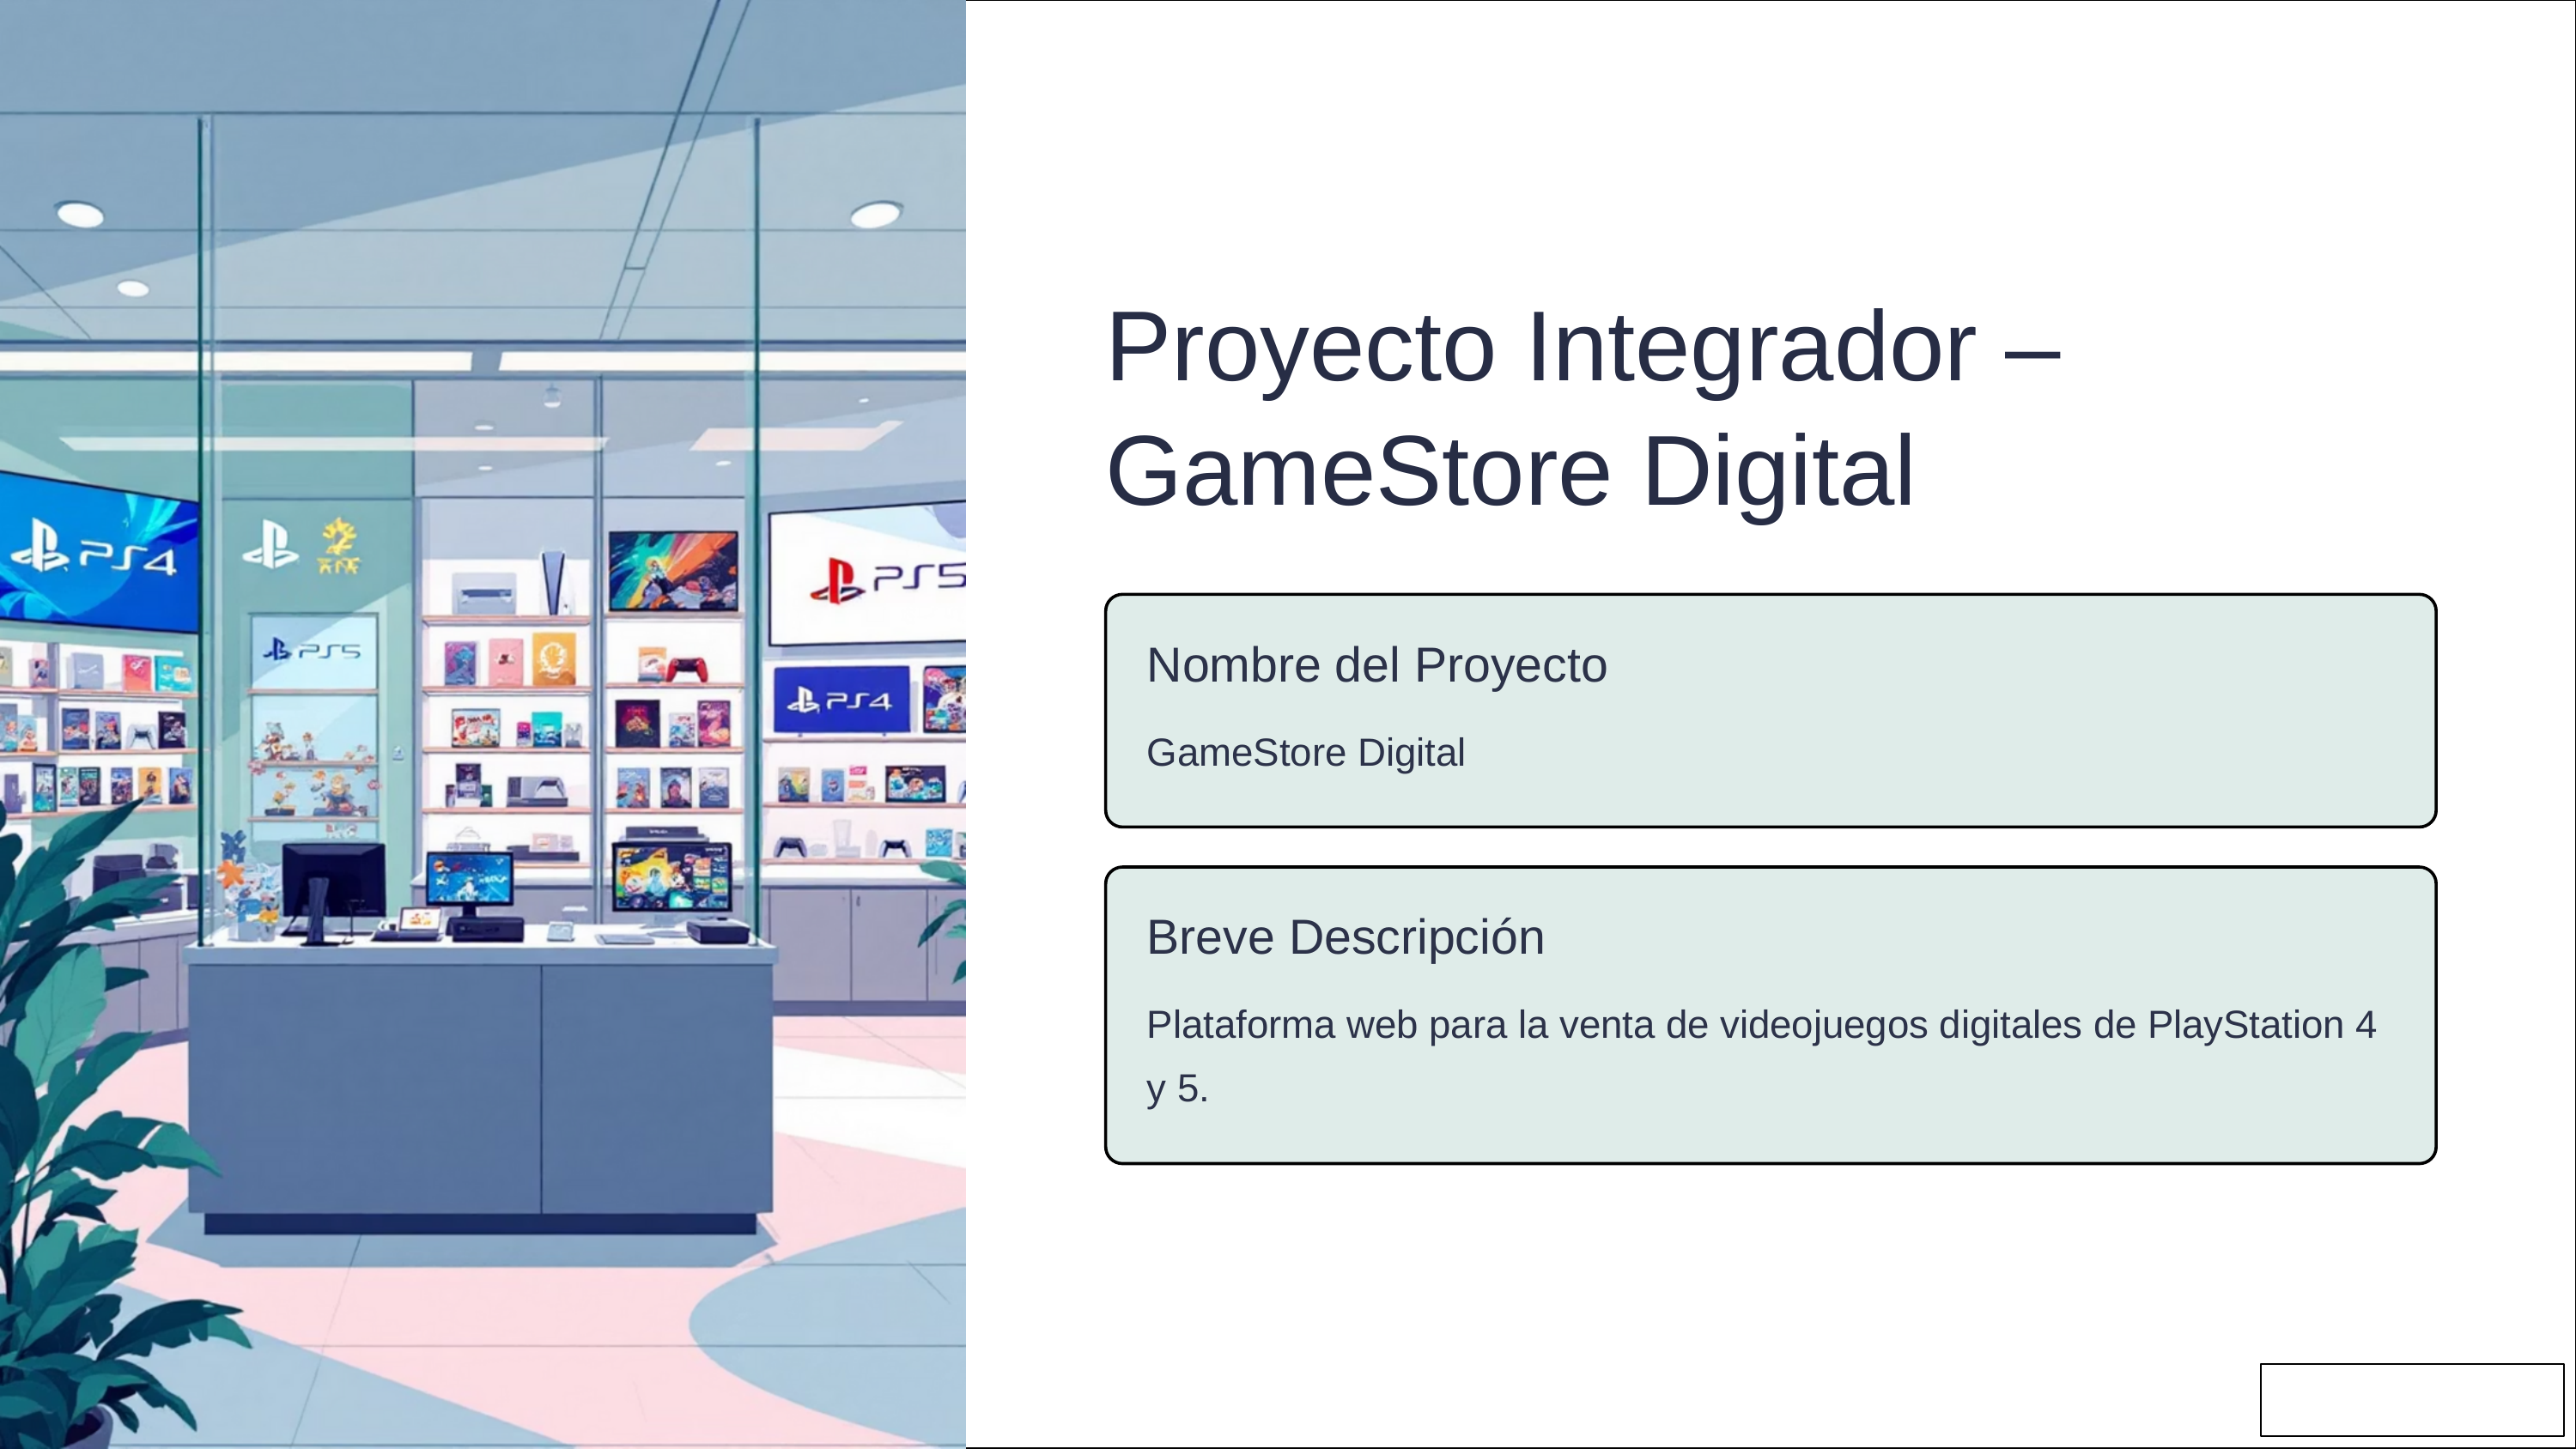

Proyecto Integrador – GameStore Digital

Nombre del Proyecto
GameStore Digital

Breve Descripción
Plataforma web para la venta de videojuegos digitales de PlayStation 4 y 5.